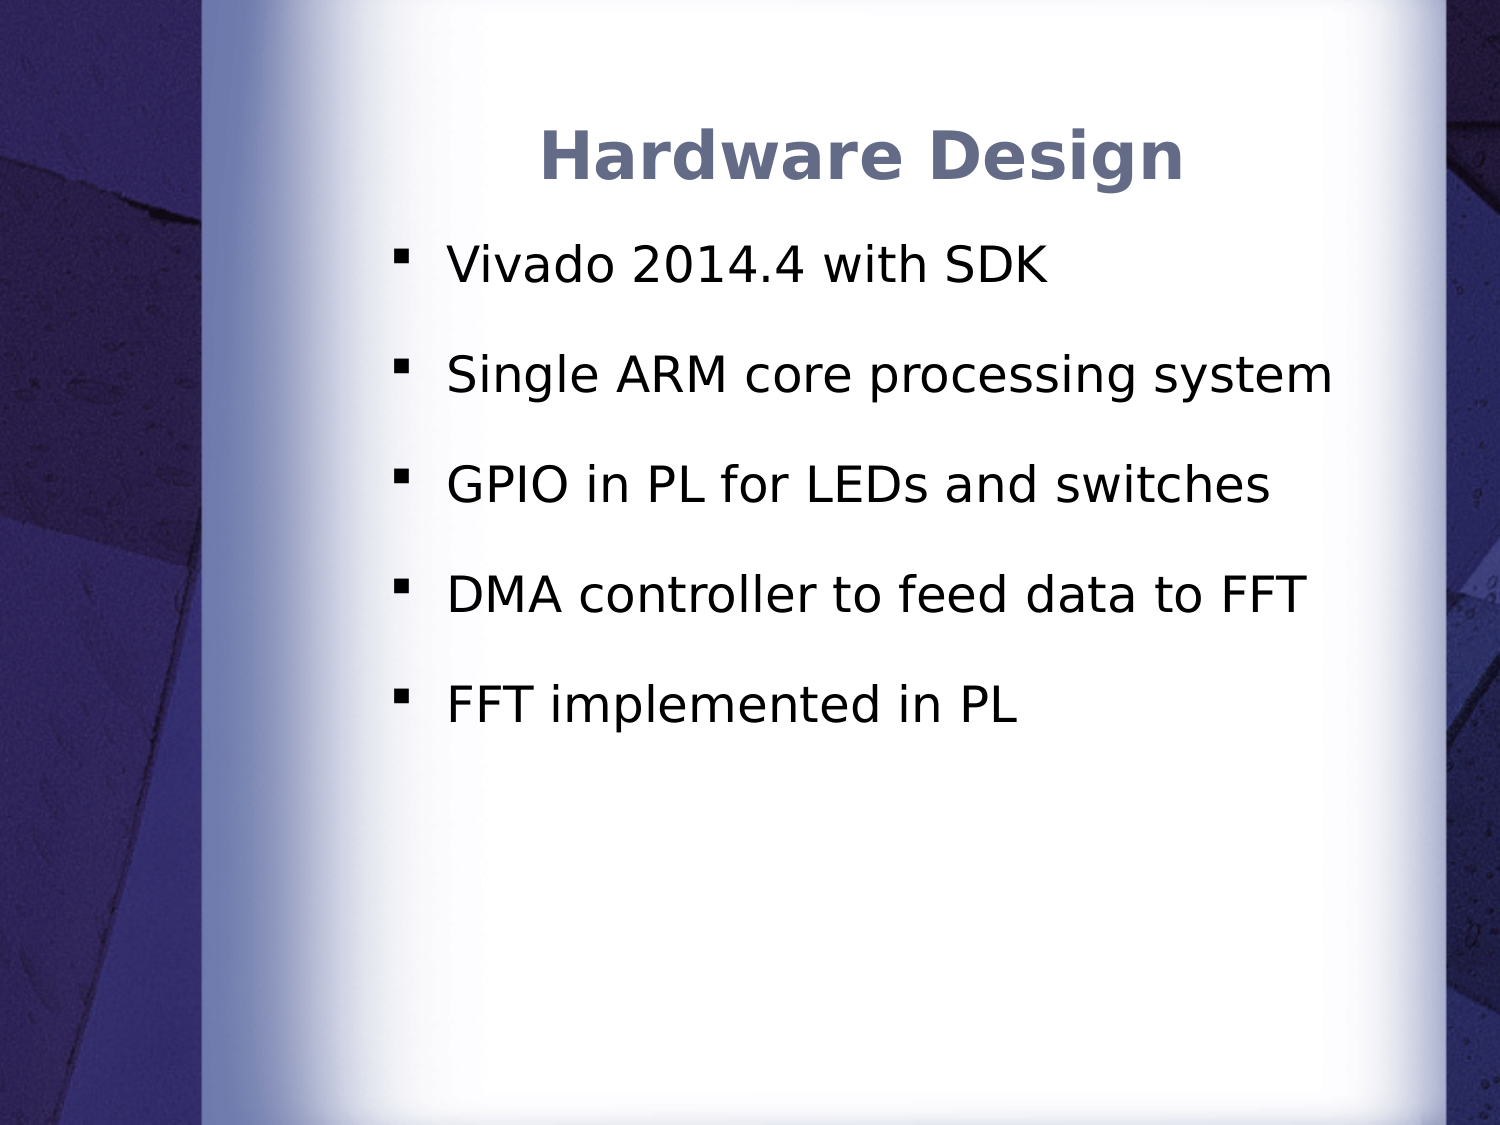

# Hardware Design
Vivado 2014.4 with SDK
Single ARM core processing system
GPIO in PL for LEDs and switches
DMA controller to feed data to FFT
FFT implemented in PL